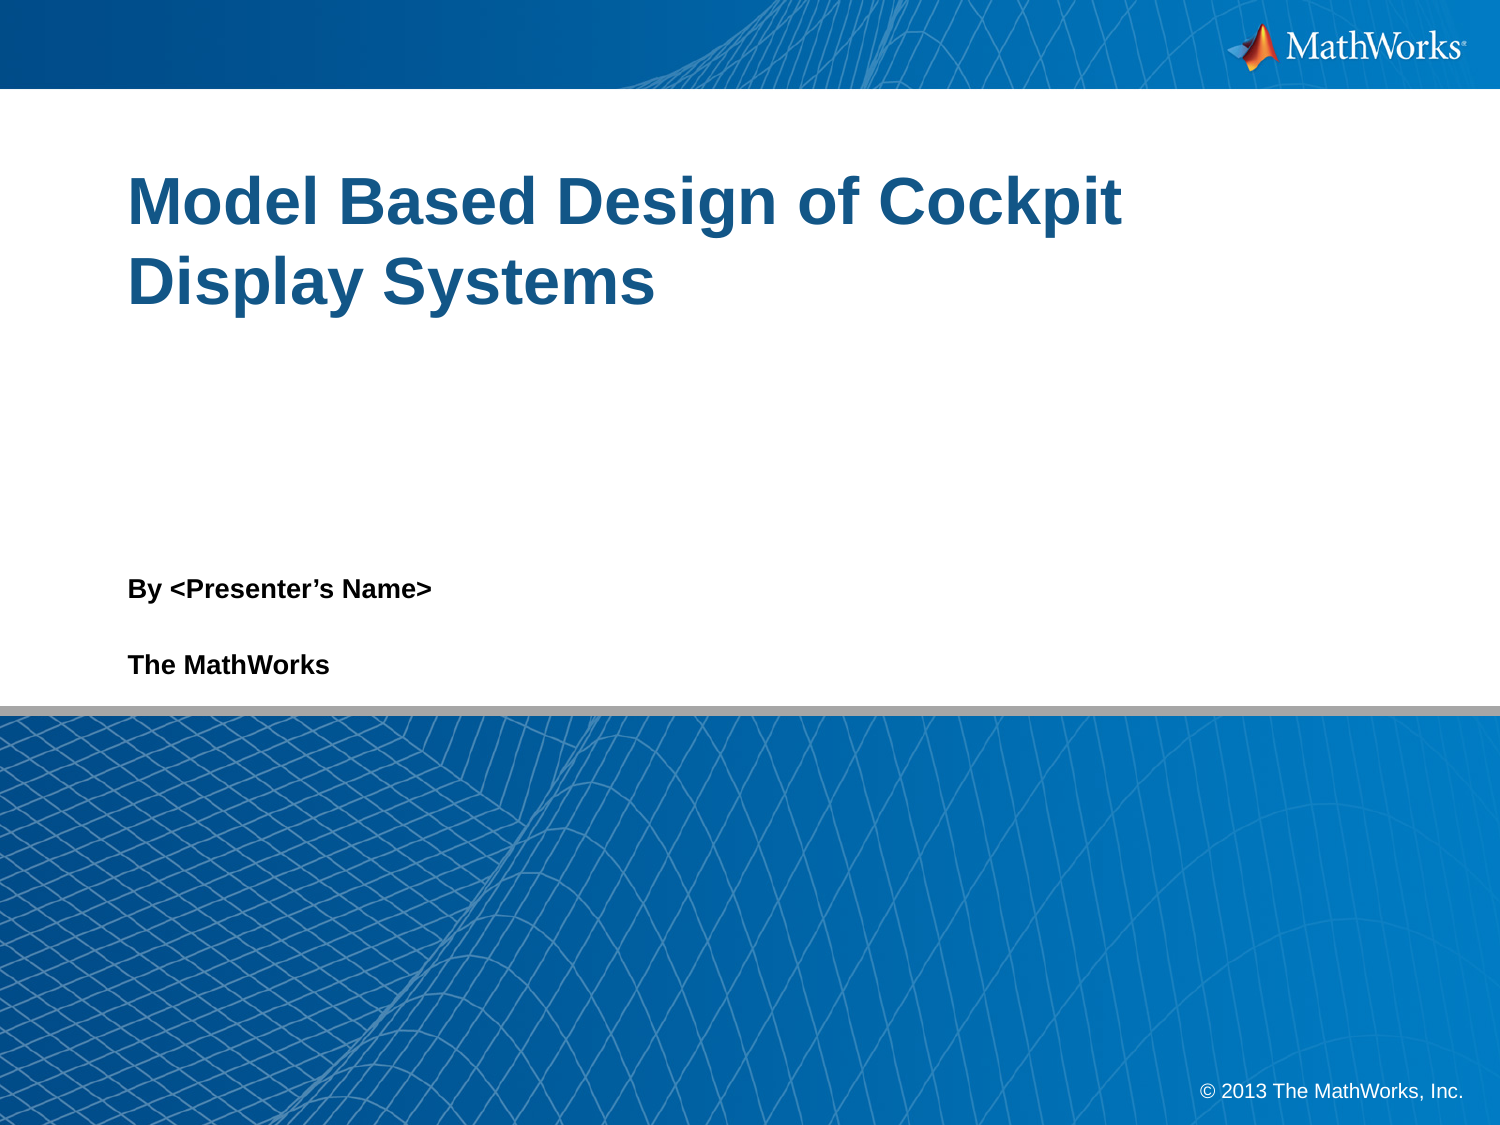

# Model Based Design of Cockpit Display Systems

By <Presenter’s Name>

The MathWorks